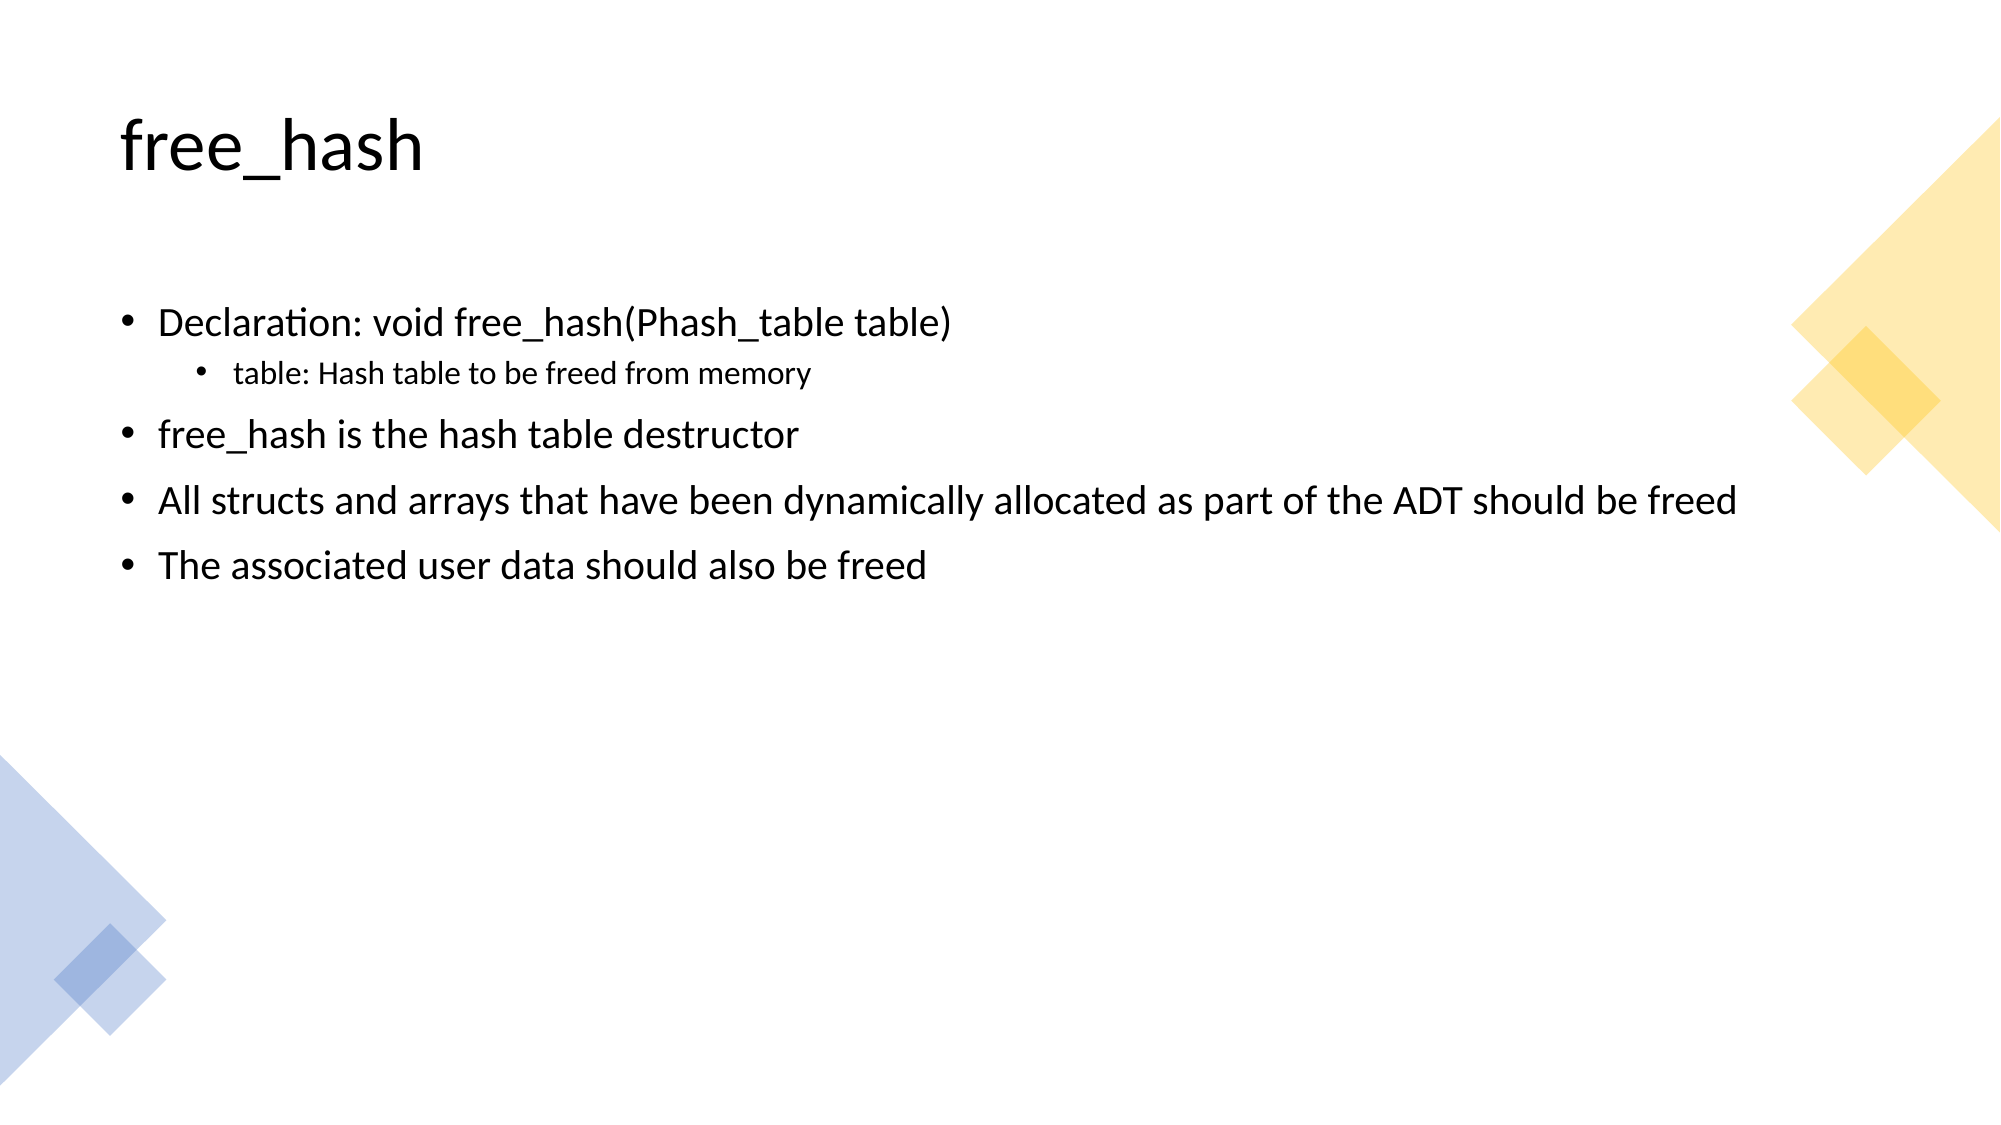

# free_hash

Declaration: void free_hash(Phash_table table)
table: Hash table to be freed from memory
free_hash is the hash table destructor
All structs and arrays that have been dynamically allocated as part of the ADT should be freed
The associated user data should also be freed